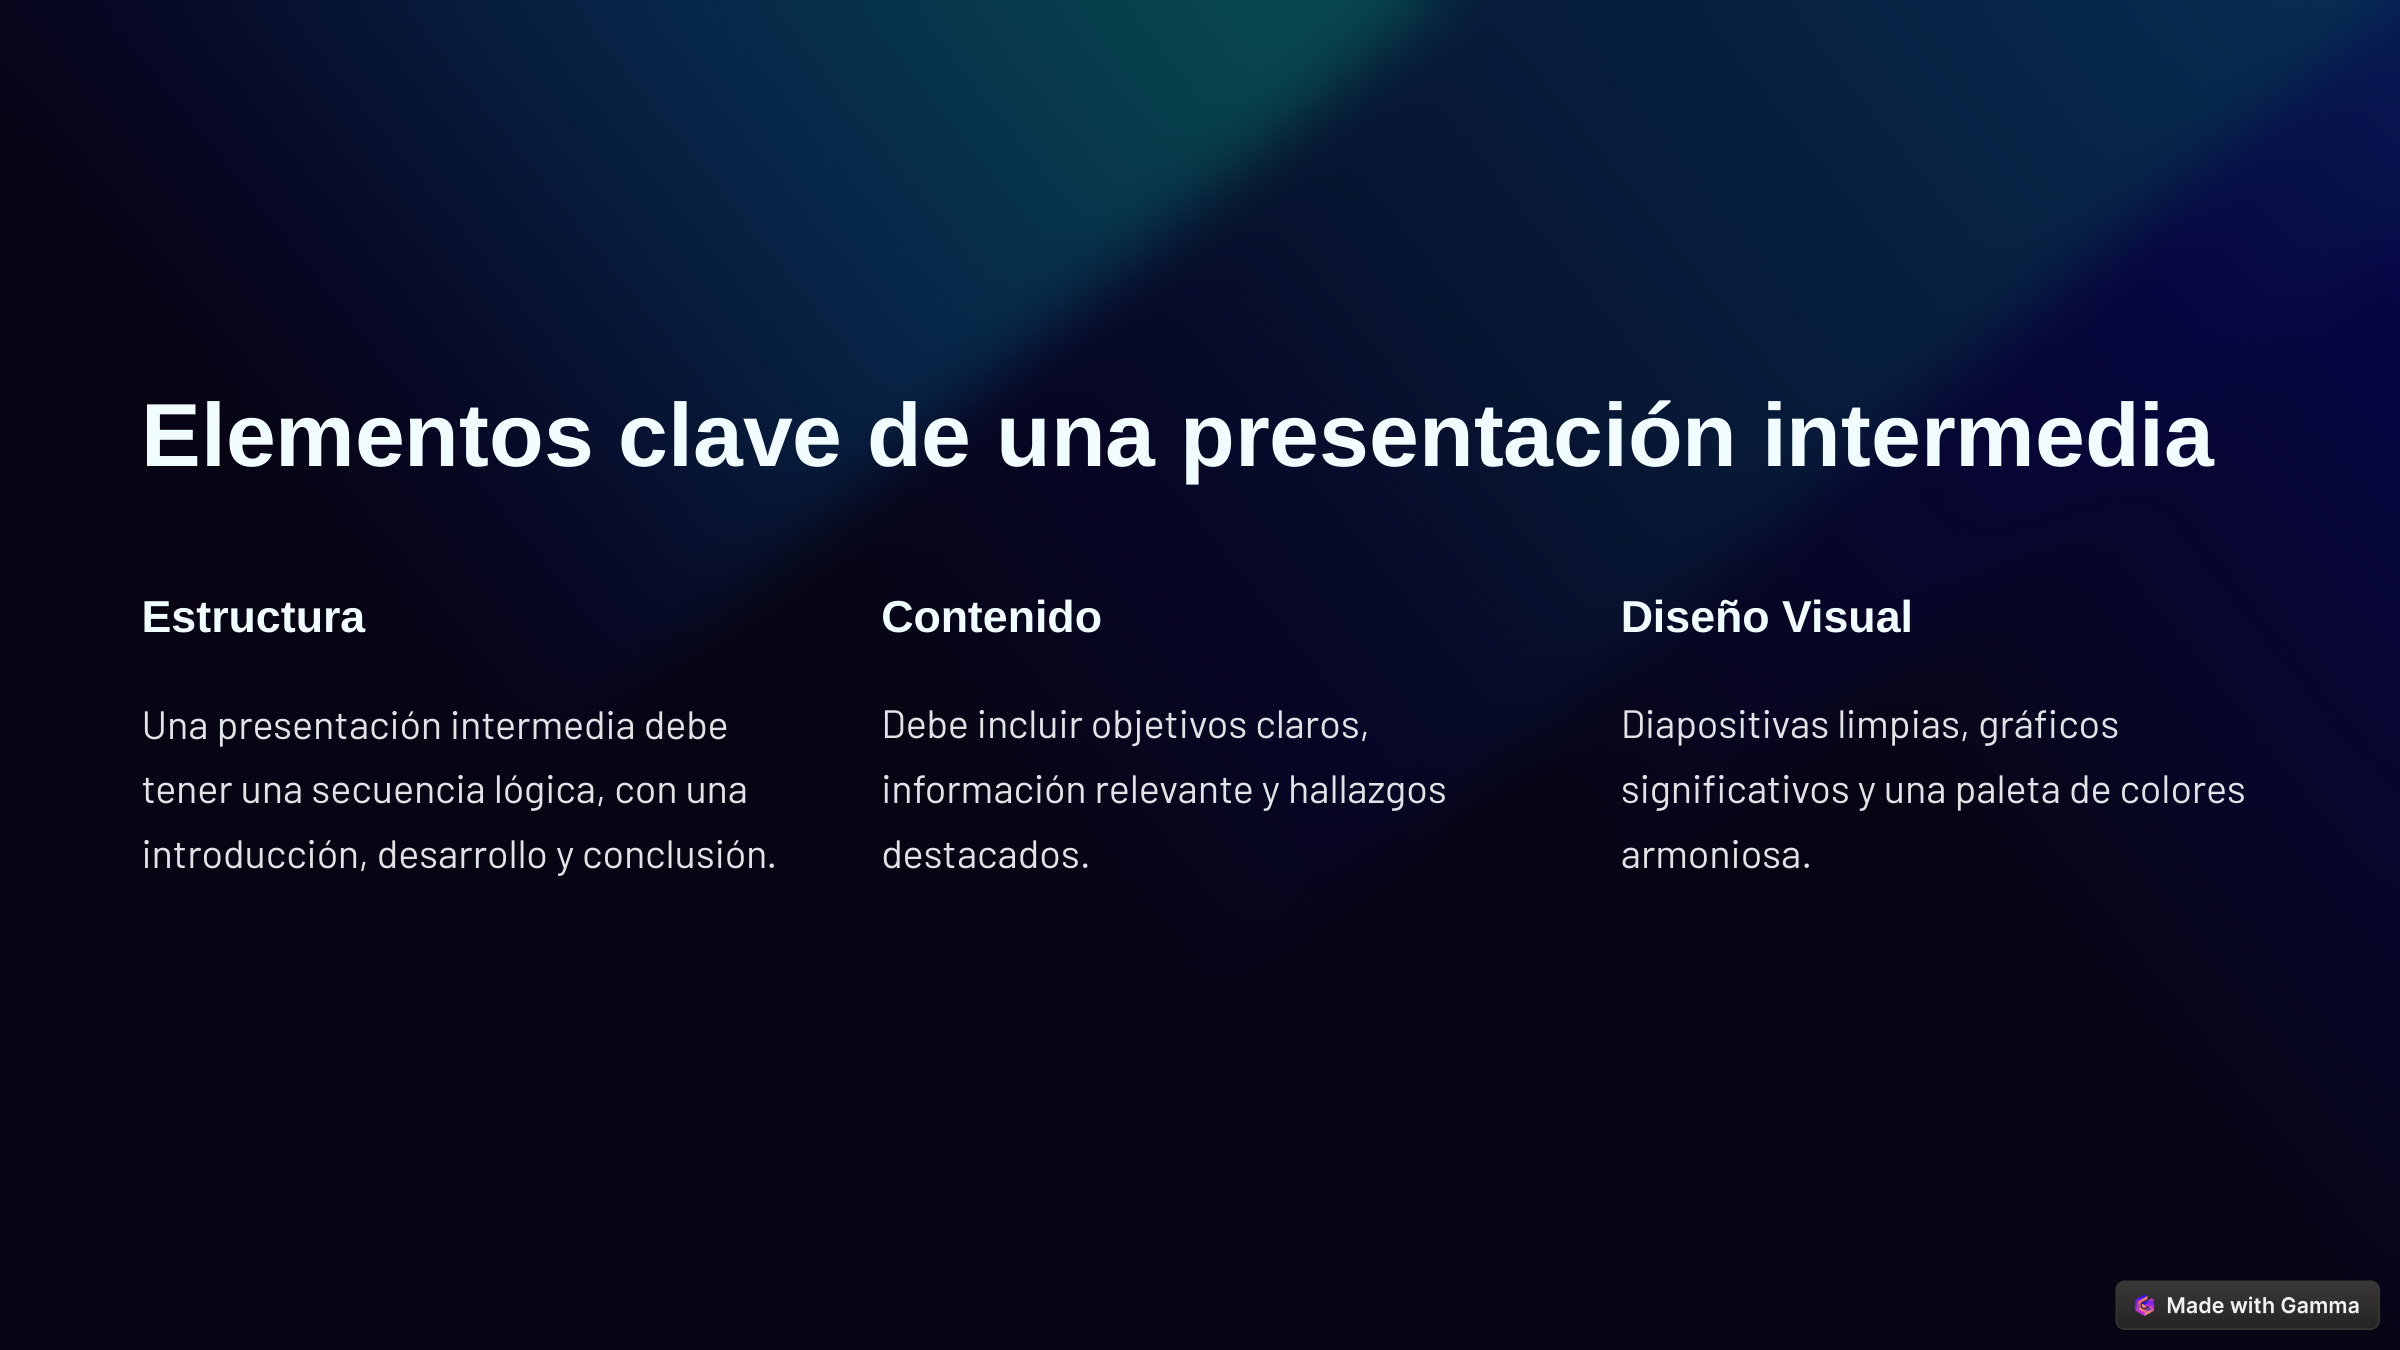

Elementos clave de una presentación intermedia
Estructura
Contenido
Diseño Visual
Una presentación intermedia debe tener una secuencia lógica, con una introducción, desarrollo y conclusión.
Debe incluir objetivos claros, información relevante y hallazgos destacados.
Diapositivas limpias, gráficos significativos y una paleta de colores armoniosa.